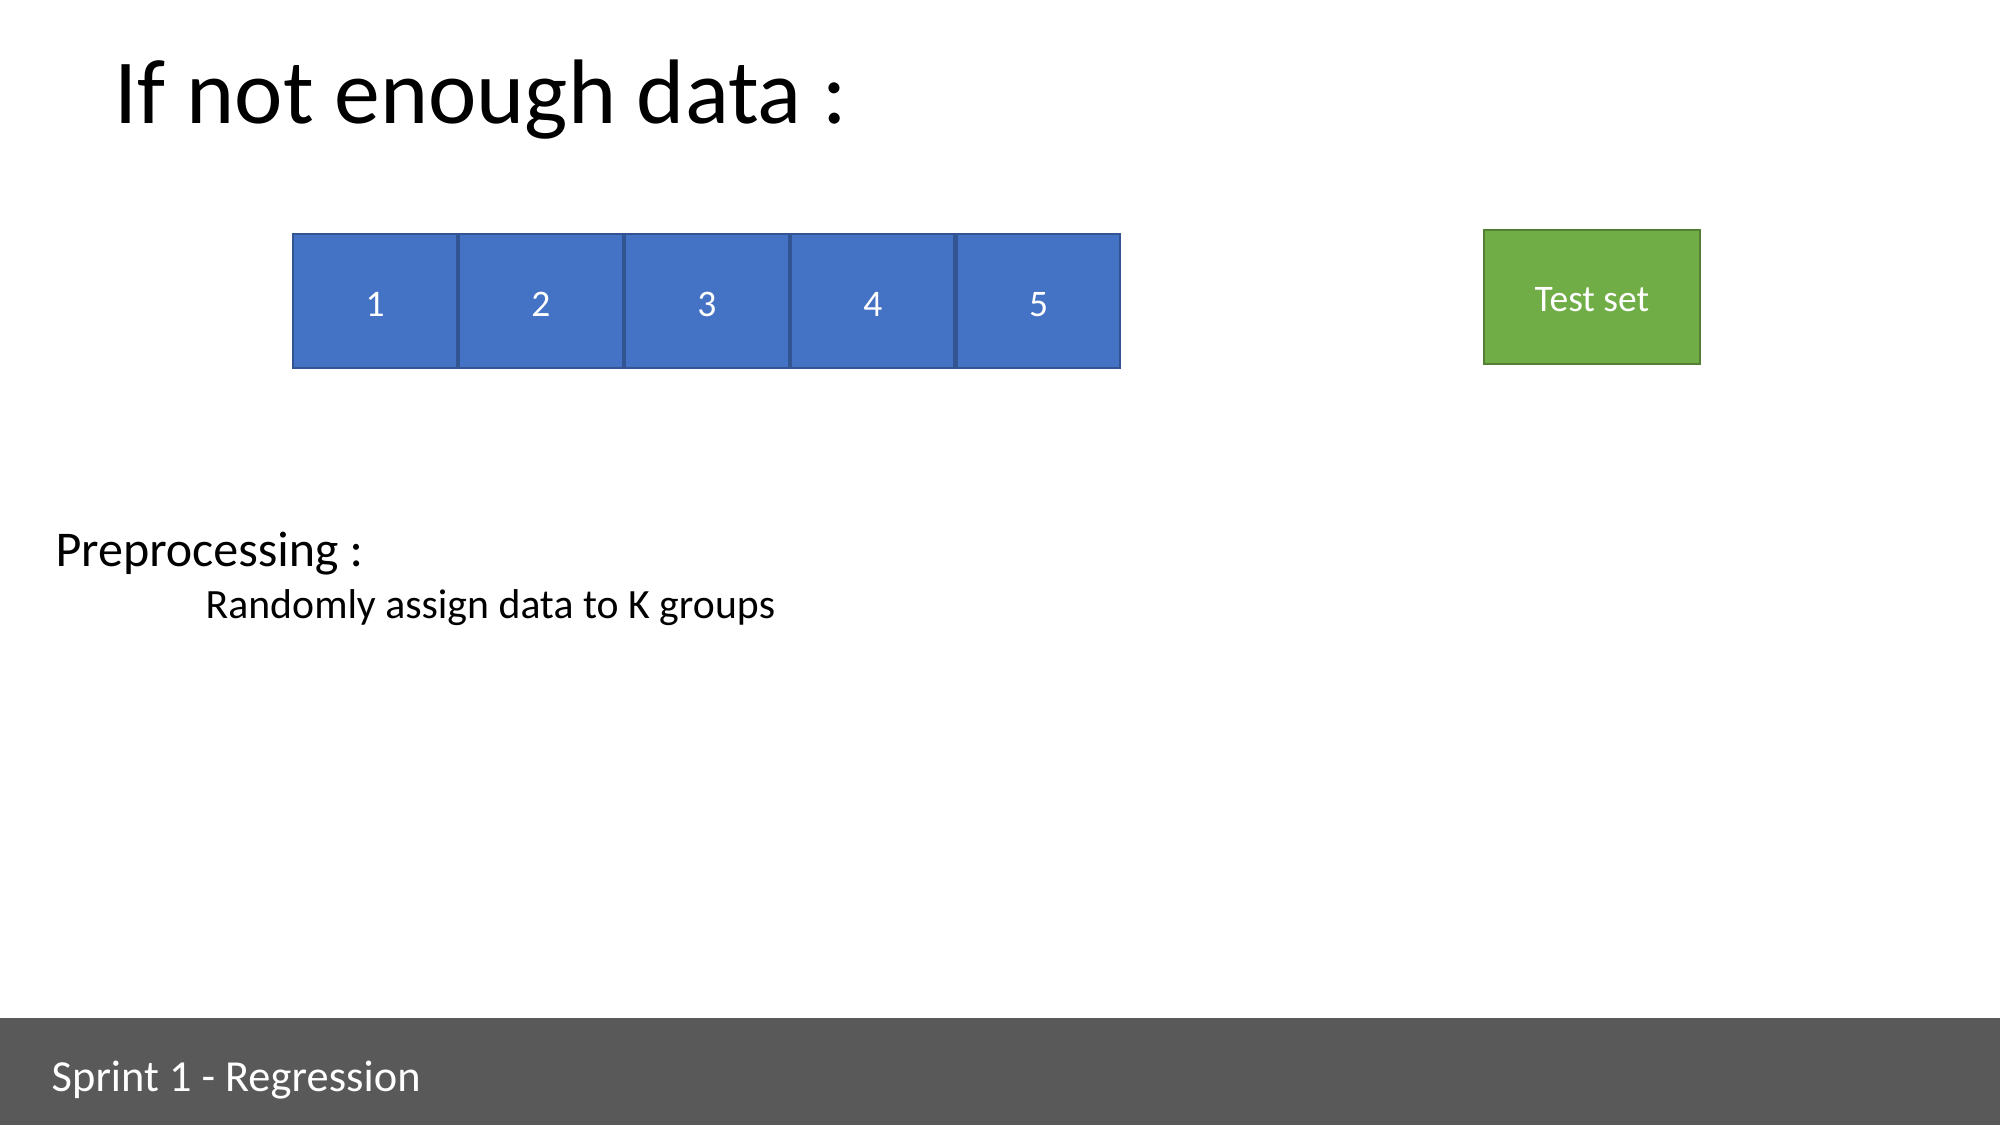

# If not enough data :
Test set
1
2
3
4
5
Preprocessing :
	Randomly assign data to K groups

Sprint 1 - Regression